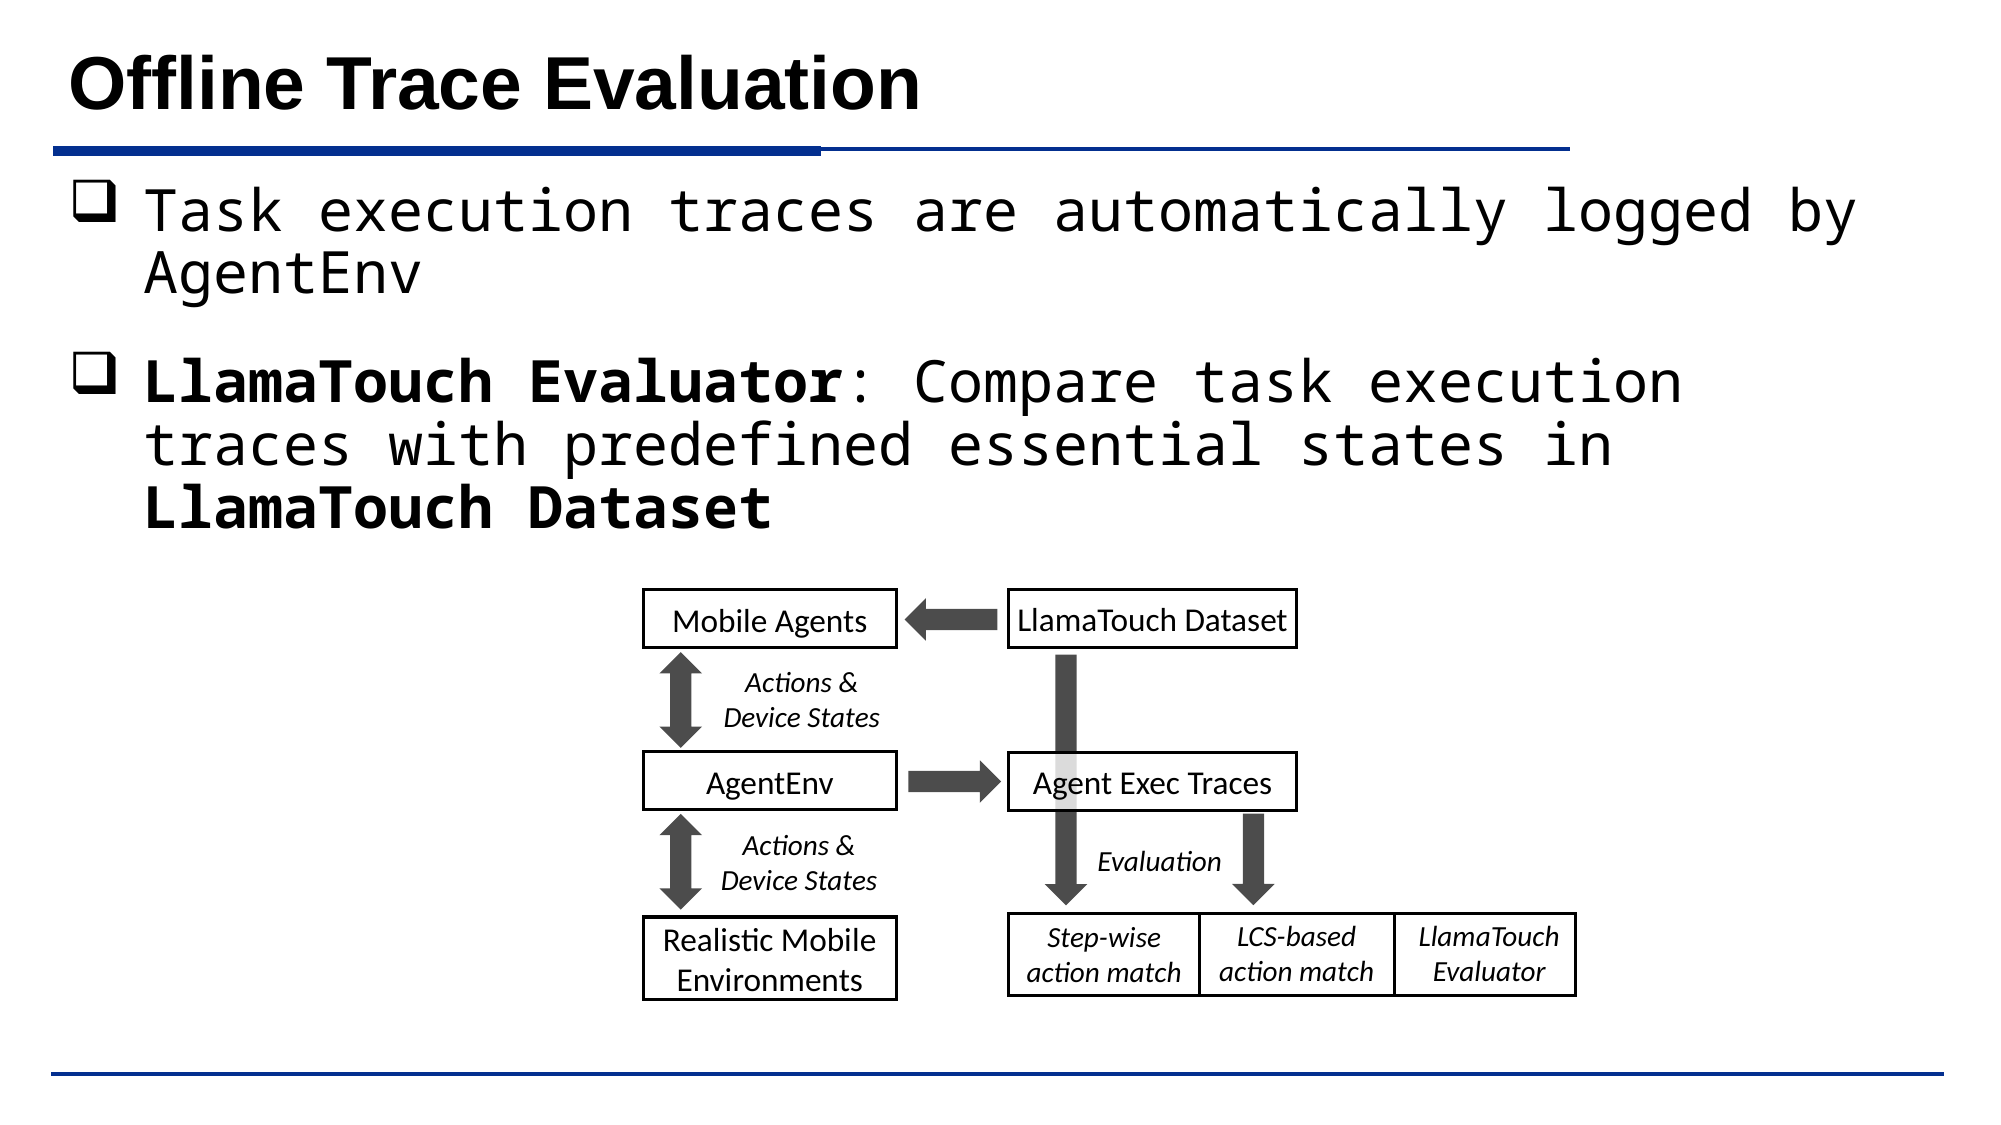

# Offline Trace Evaluation
Task execution traces are automatically logged by AgentEnv
LlamaTouch Evaluator: Compare task execution traces with predefined essential states in LlamaTouch Dataset
LlamaTouch Dataset
Mobile Agents

Actions & Device States
AgentEnv
Agent Exec Traces

Actions & Device States
Evaluation

LlamaTouch Evaluator
LCS-based action match
Step-wise action match

Realistic Mobile Environments